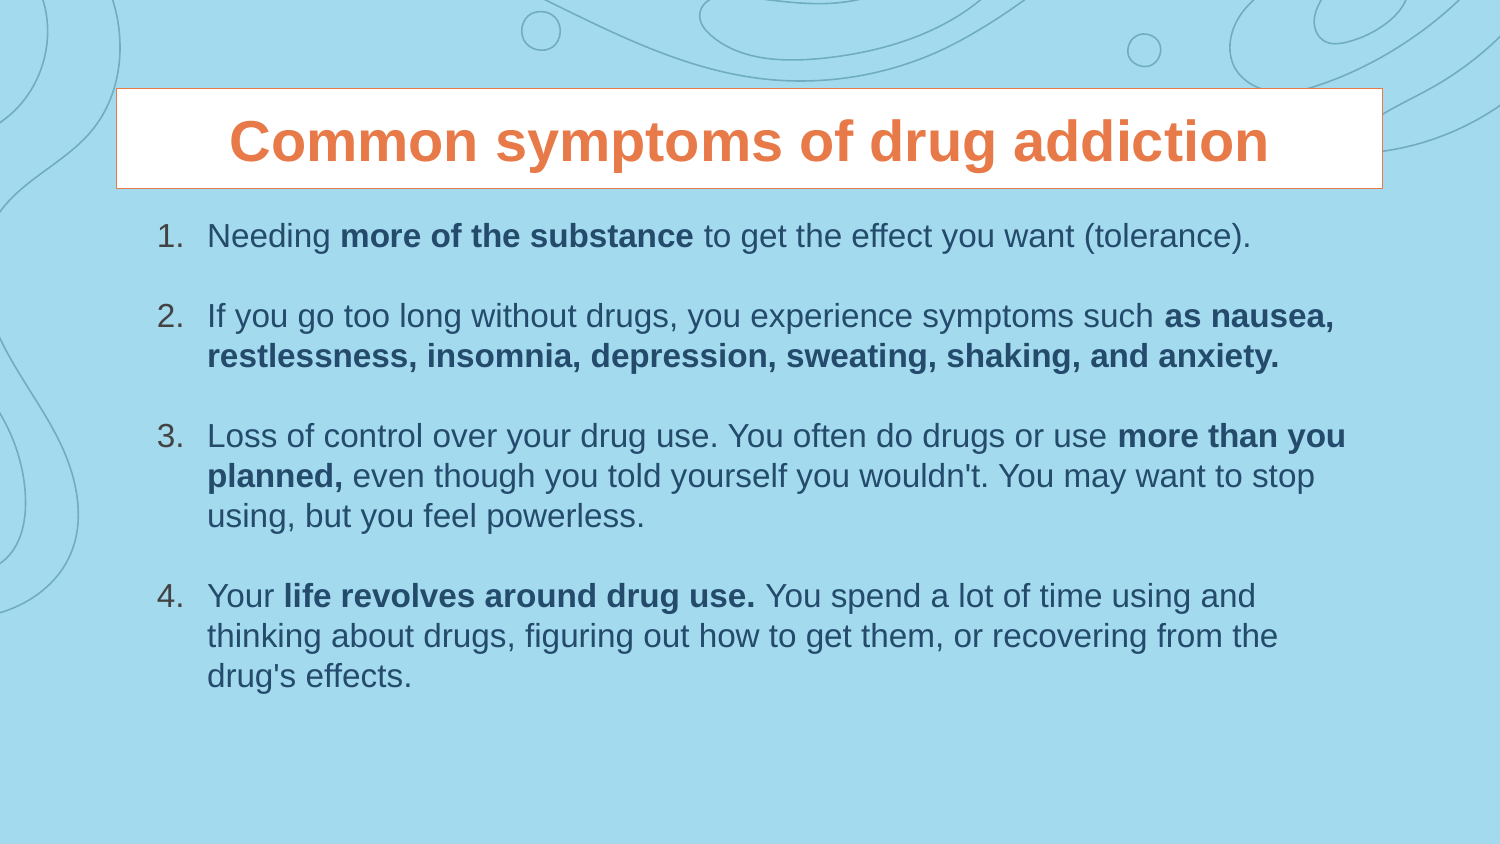

# Common symptoms of drug addiction
Needing more of the substance to get the effect you want (tolerance).

If you go too long without drugs, you experience symptoms such as nausea, restlessness, insomnia, depression, sweating, shaking, and anxiety.

Loss of control over your drug use. You often do drugs or use more than you planned, even though you told yourself you wouldn't. You may want to stop using, but you feel powerless.

Your life revolves around drug use. You spend a lot of time using and thinking about drugs, figuring out how to get them, or recovering from the drug's effects.